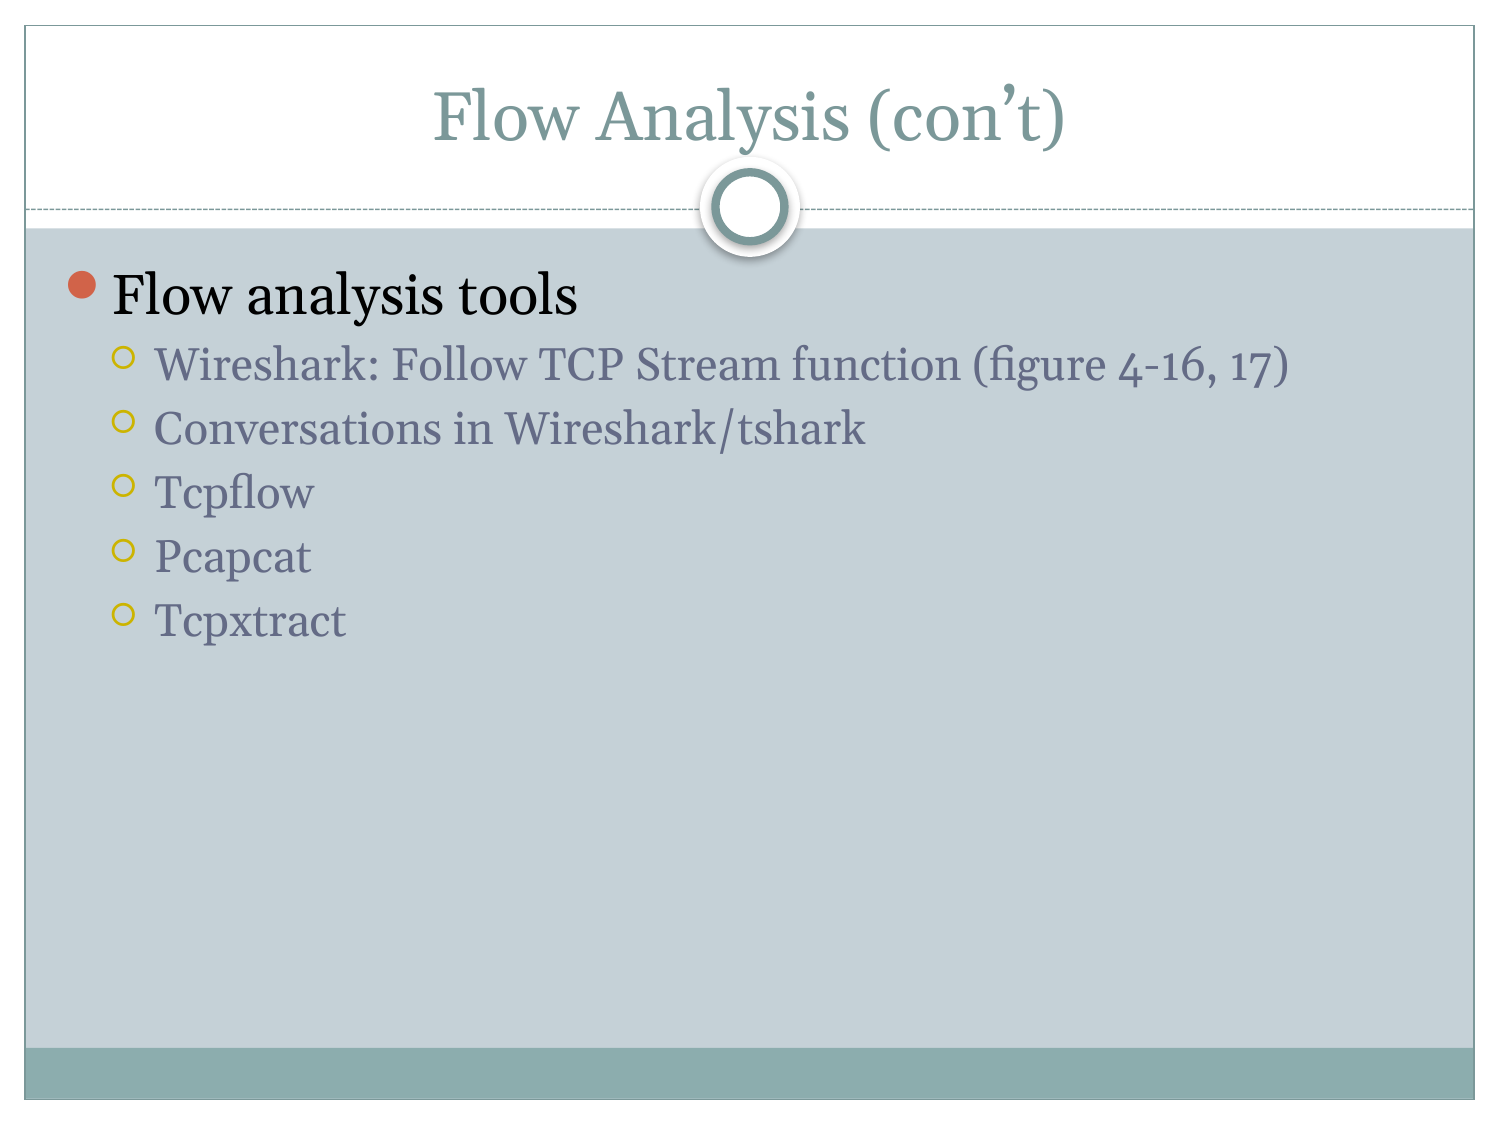

# Flow Analysis (con’t)
Flow analysis tools
Wireshark: Follow TCP Stream function (figure 4-16, 17)
Conversations in Wireshark/tshark
Tcpflow
Pcapcat
Tcpxtract